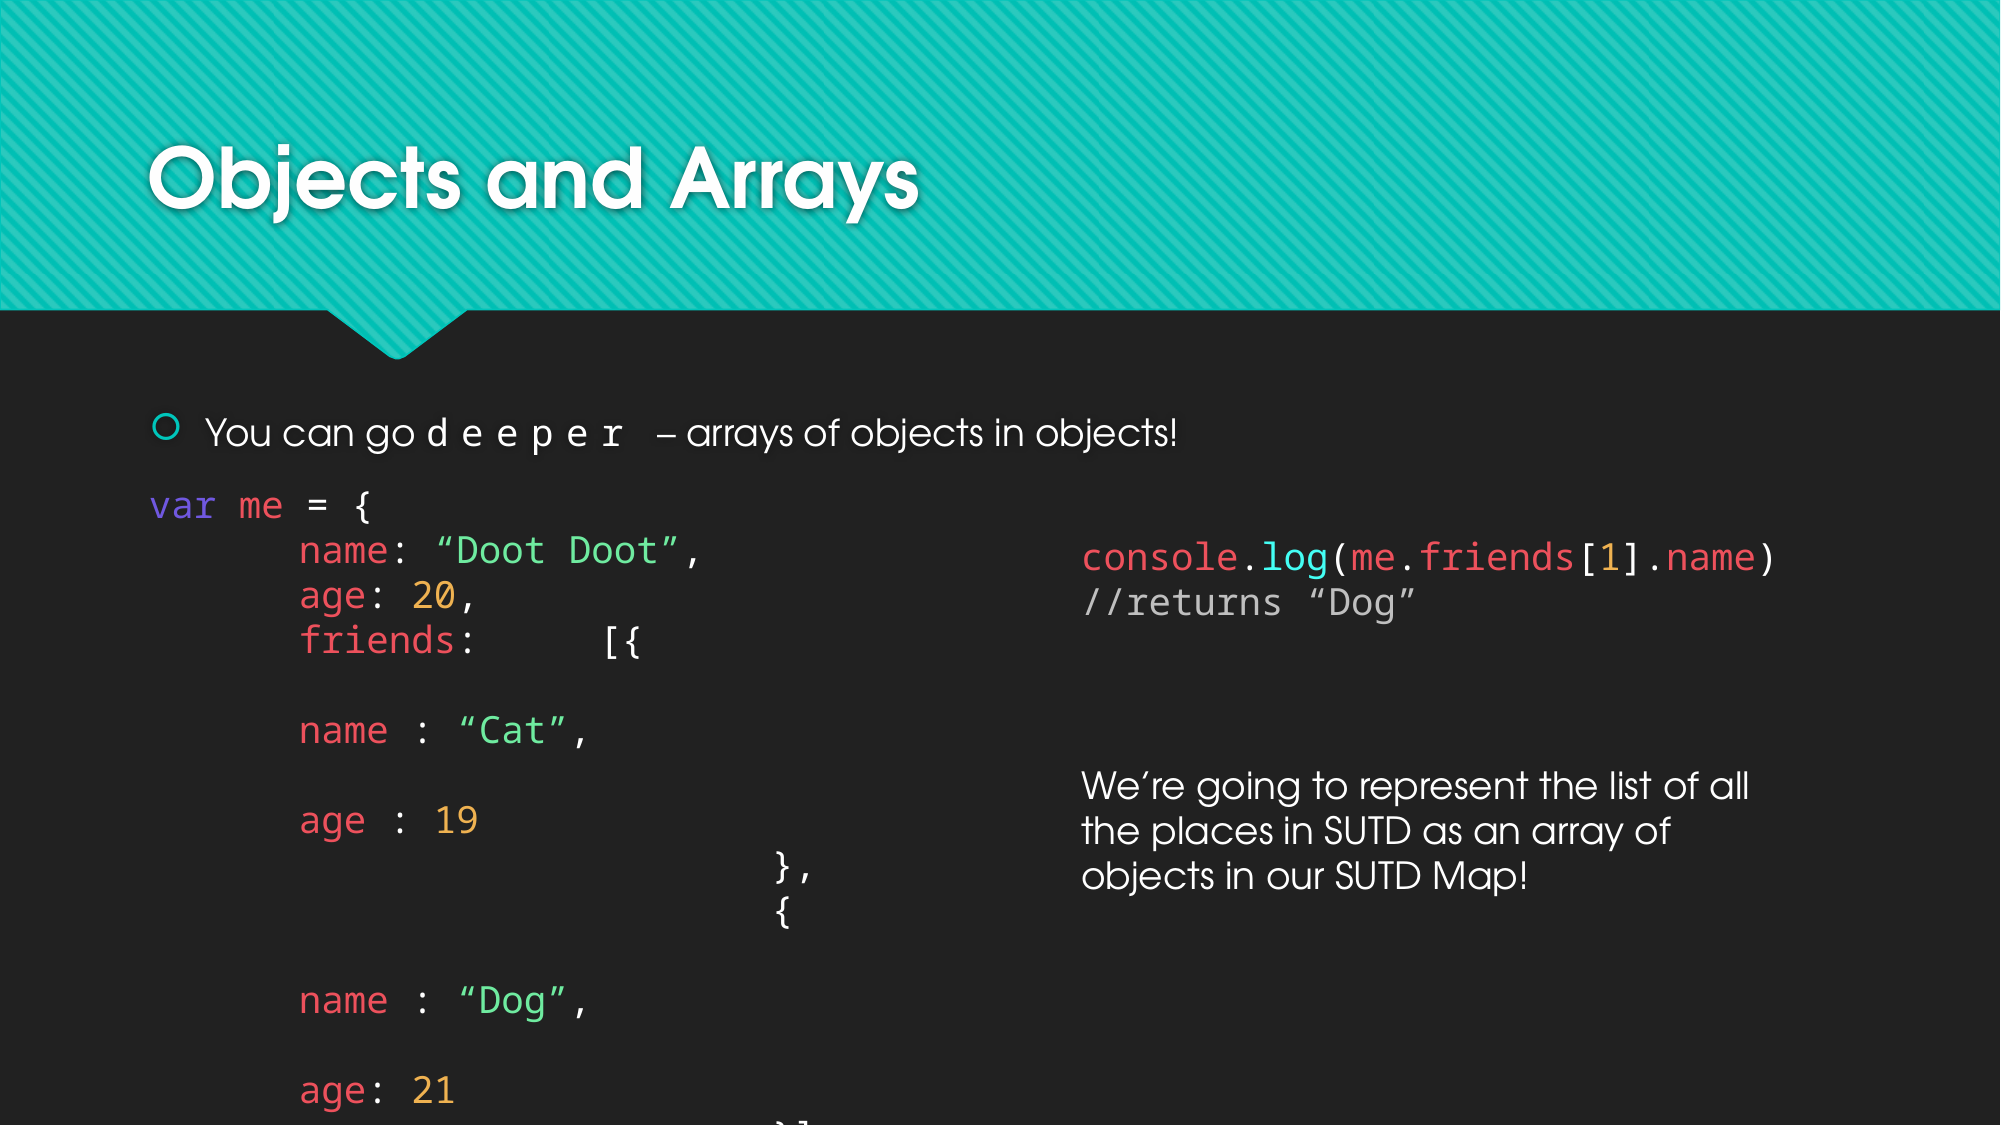

# Objects and Arrays
You can go deeper  – arrays of objects in objects!
var me = {
	name: “Doot Doot”,
	age: 20,
	friends:	[{
					name : “Cat”,
					age : 19
				 },
				 {
					name : “Dog”,
					age: 21
				 }],
	occupation: “NEET”
};

console.log(me.friends[1].name)
//returns “Dog”
We’re going to represent the list of all the places in SUTD as an array of objects in our SUTD Map!